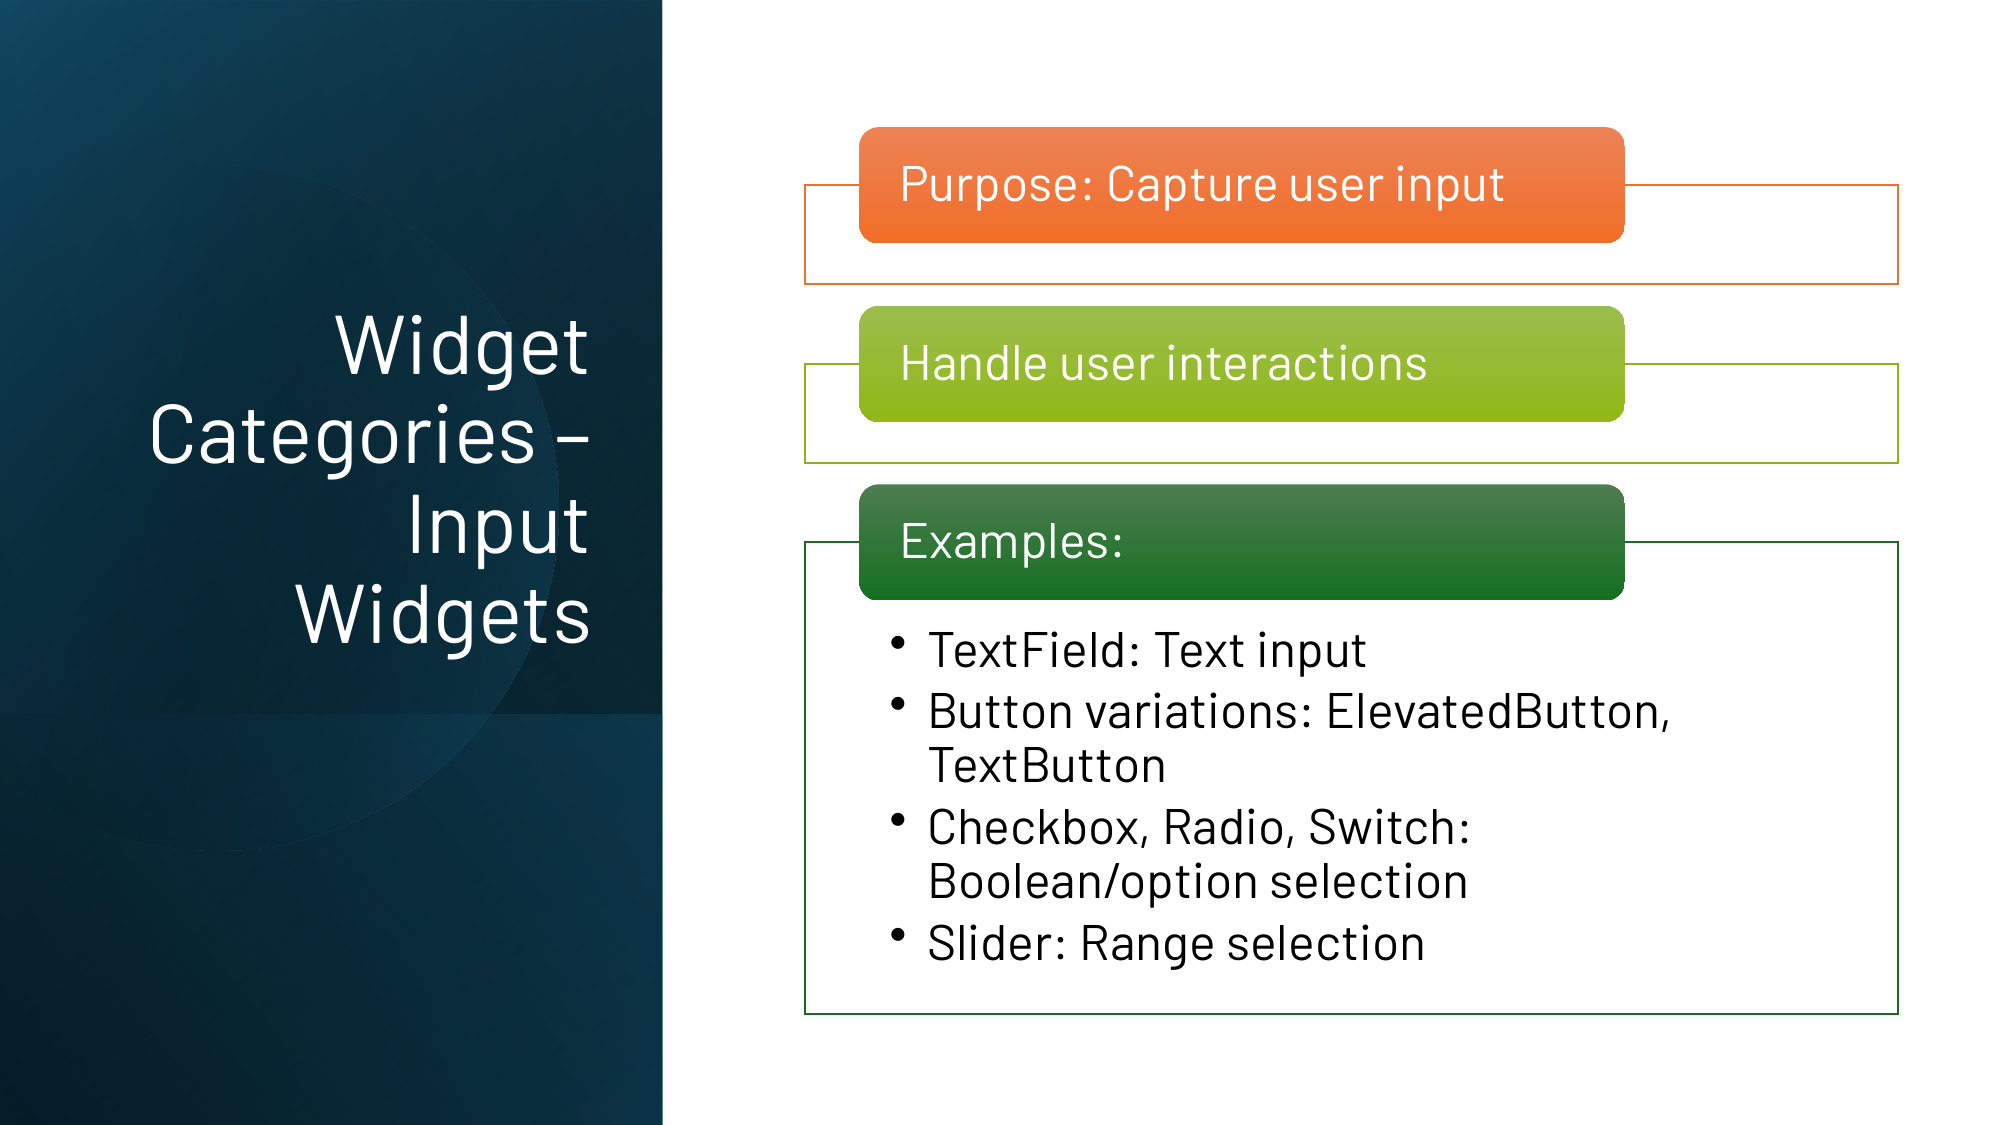

Purpose: Capture user input
Handle user interactions
TextField: Text input
Button variations: ElevatedButton, TextButton
Checkbox, Radio, Switch: Boolean/option selection
Slider: Range selection
Examples:

# Widget Categories – Input Widgets